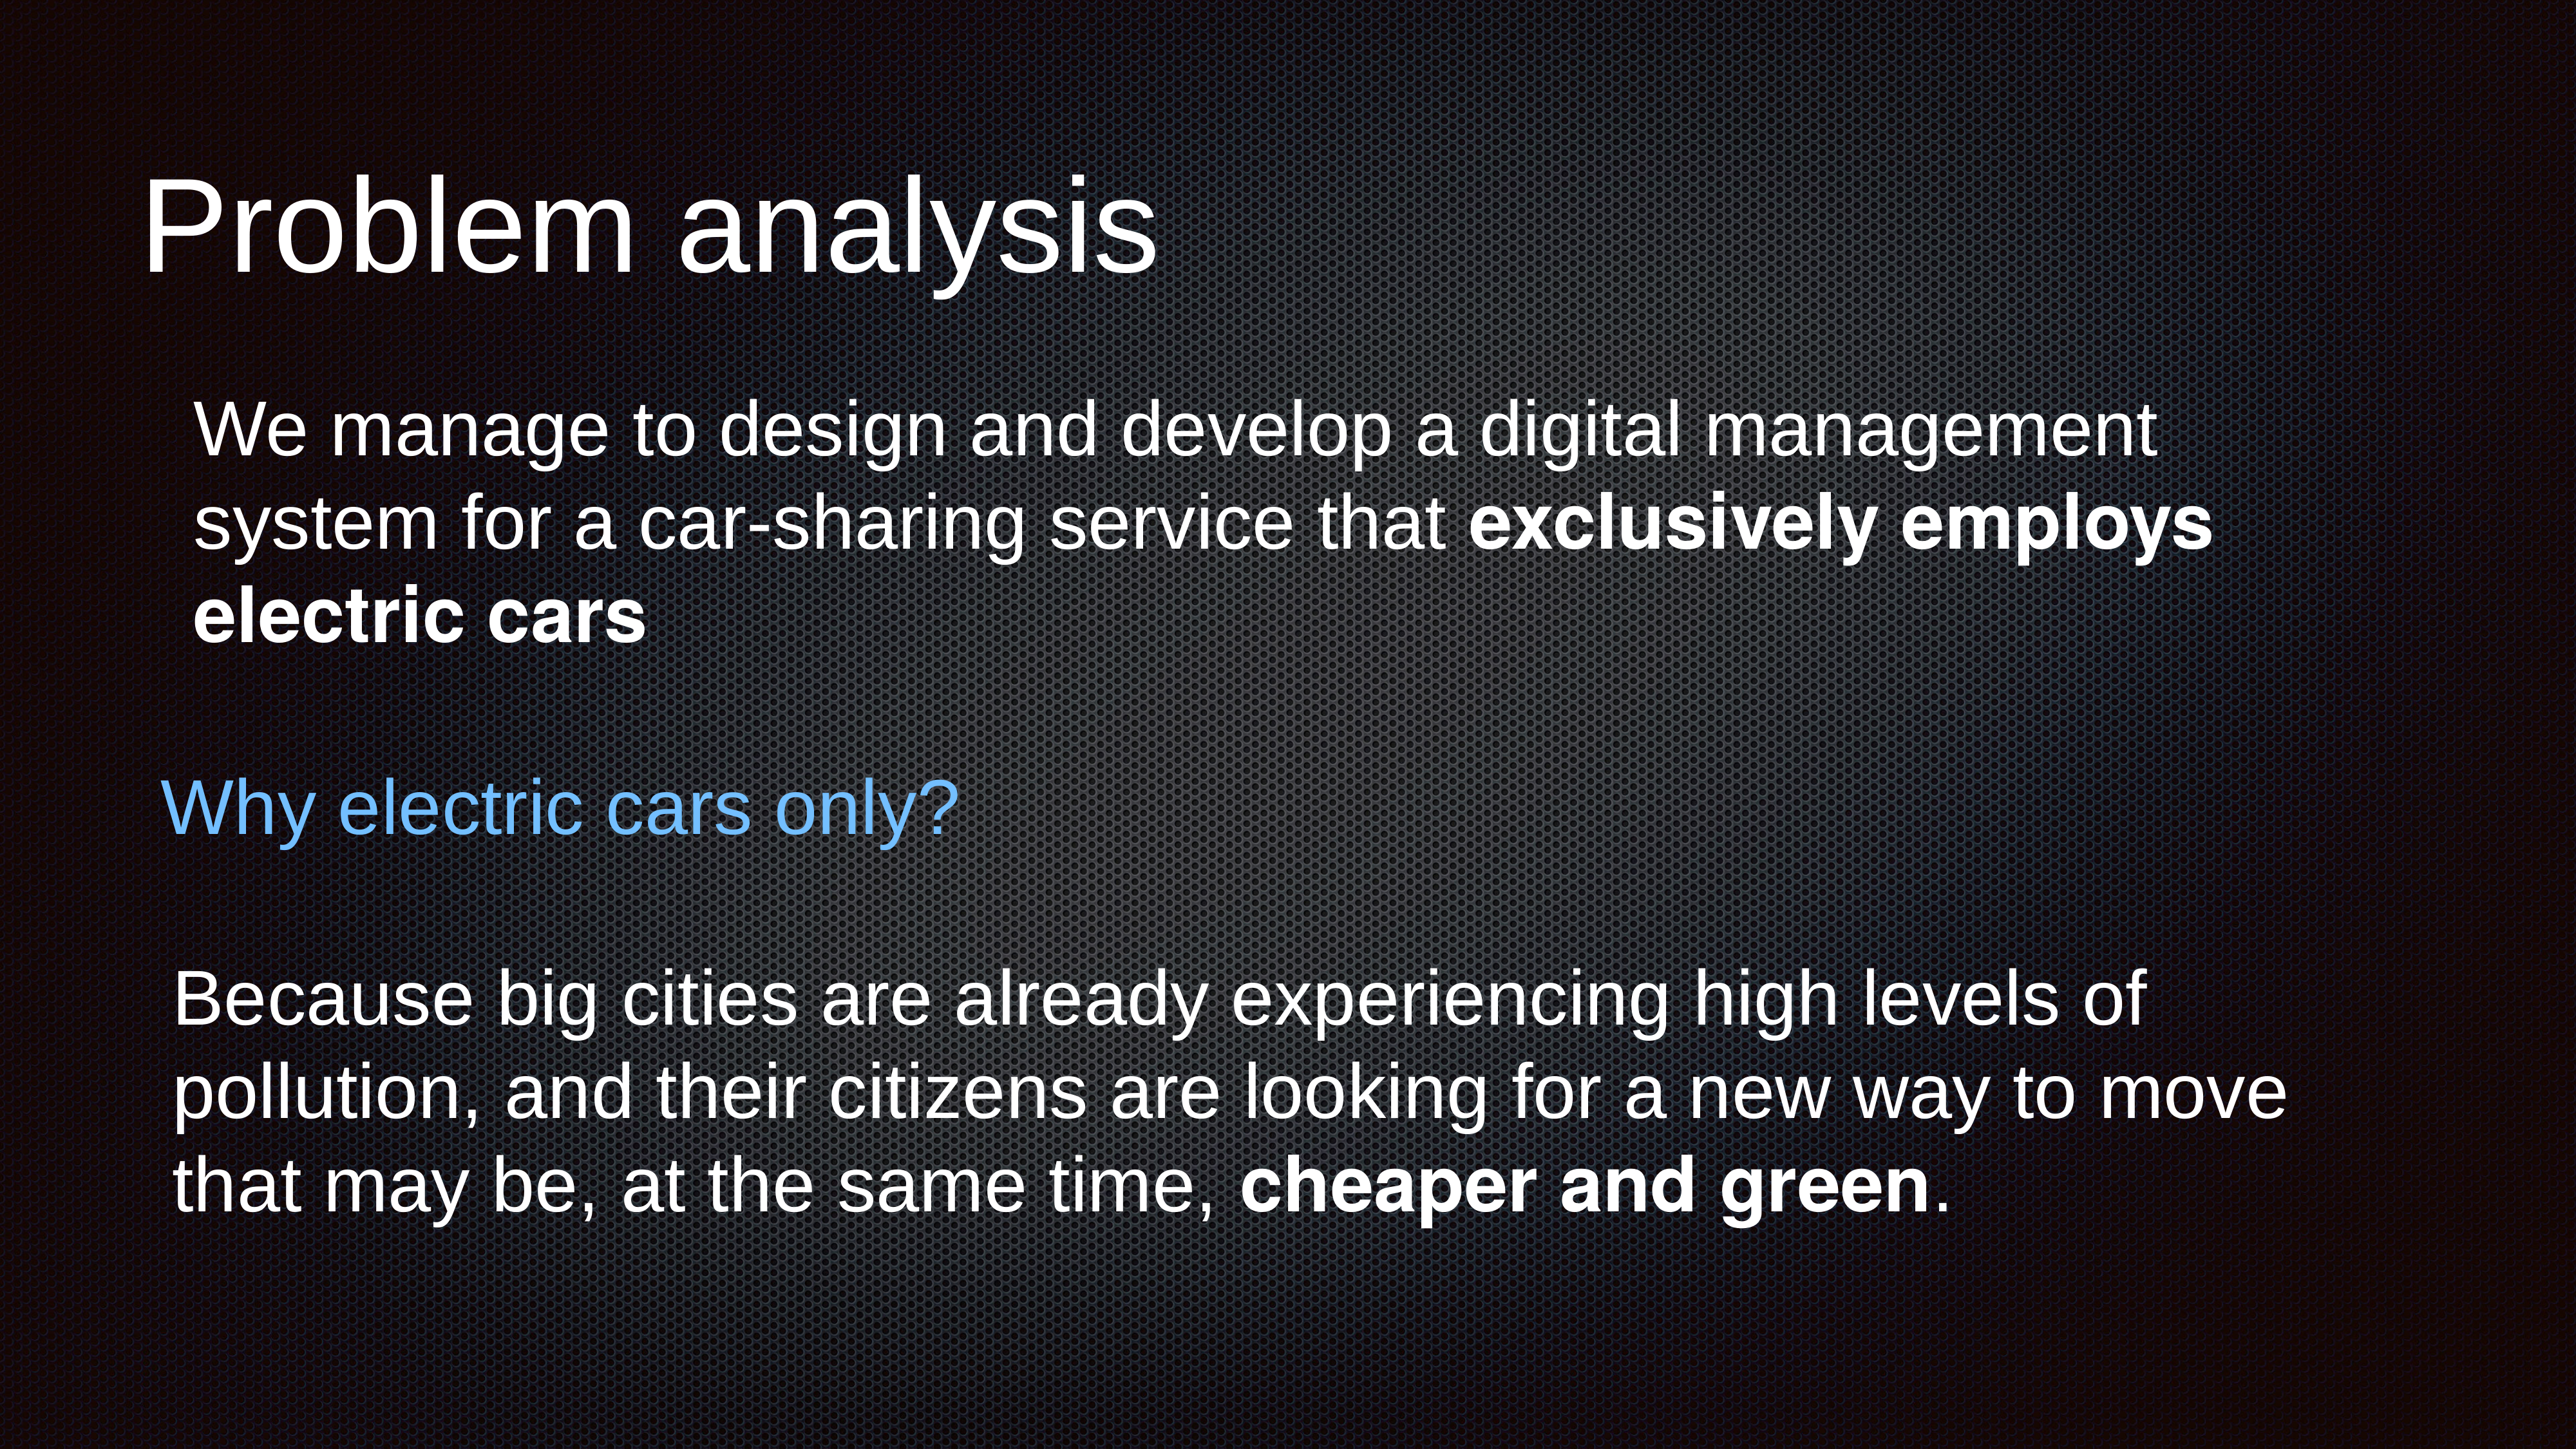

Problem analysis
We manage to design and develop a digital management system for a car-sharing service that exclusively employs electric cars
Why electric cars only?
Because big cities are already experiencing high levels of pollution, and their citizens are looking for a new way to move that may be, at the same time, cheaper and green.